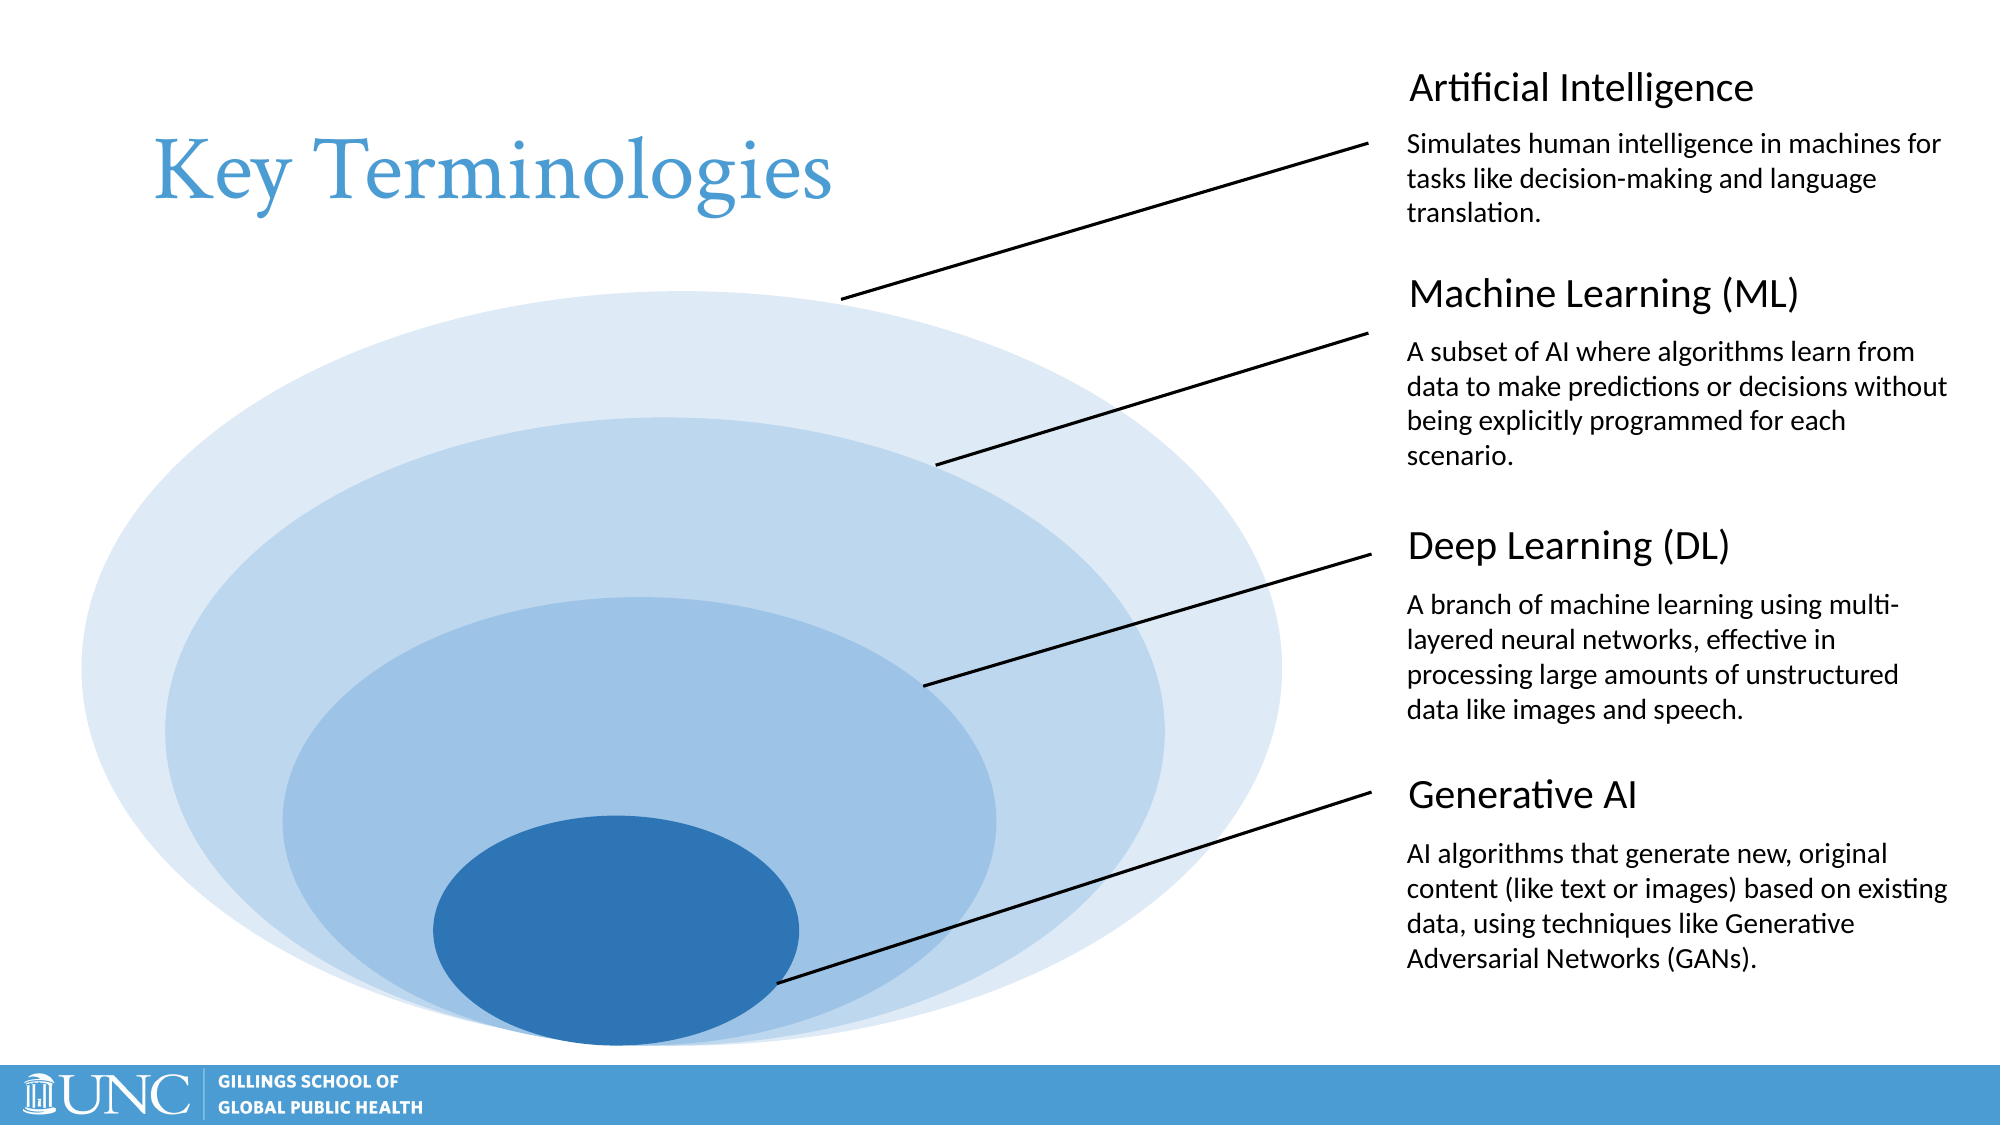

Artificial Intelligence
Simulates human intelligence in machines for tasks like decision-making and language translation.
# Key Terminologies
Machine Learning (ML)
A subset of AI where algorithms learn from data to make predictions or decisions without being explicitly programmed for each scenario.

Deep Learning (DL)
A branch of machine learning using multi-layered neural networks, effective in processing large amounts of unstructured data like images and speech.
Generative AI
AI algorithms that generate new, original content (like text or images) based on existing data, using techniques like Generative Adversarial Networks (GANs).